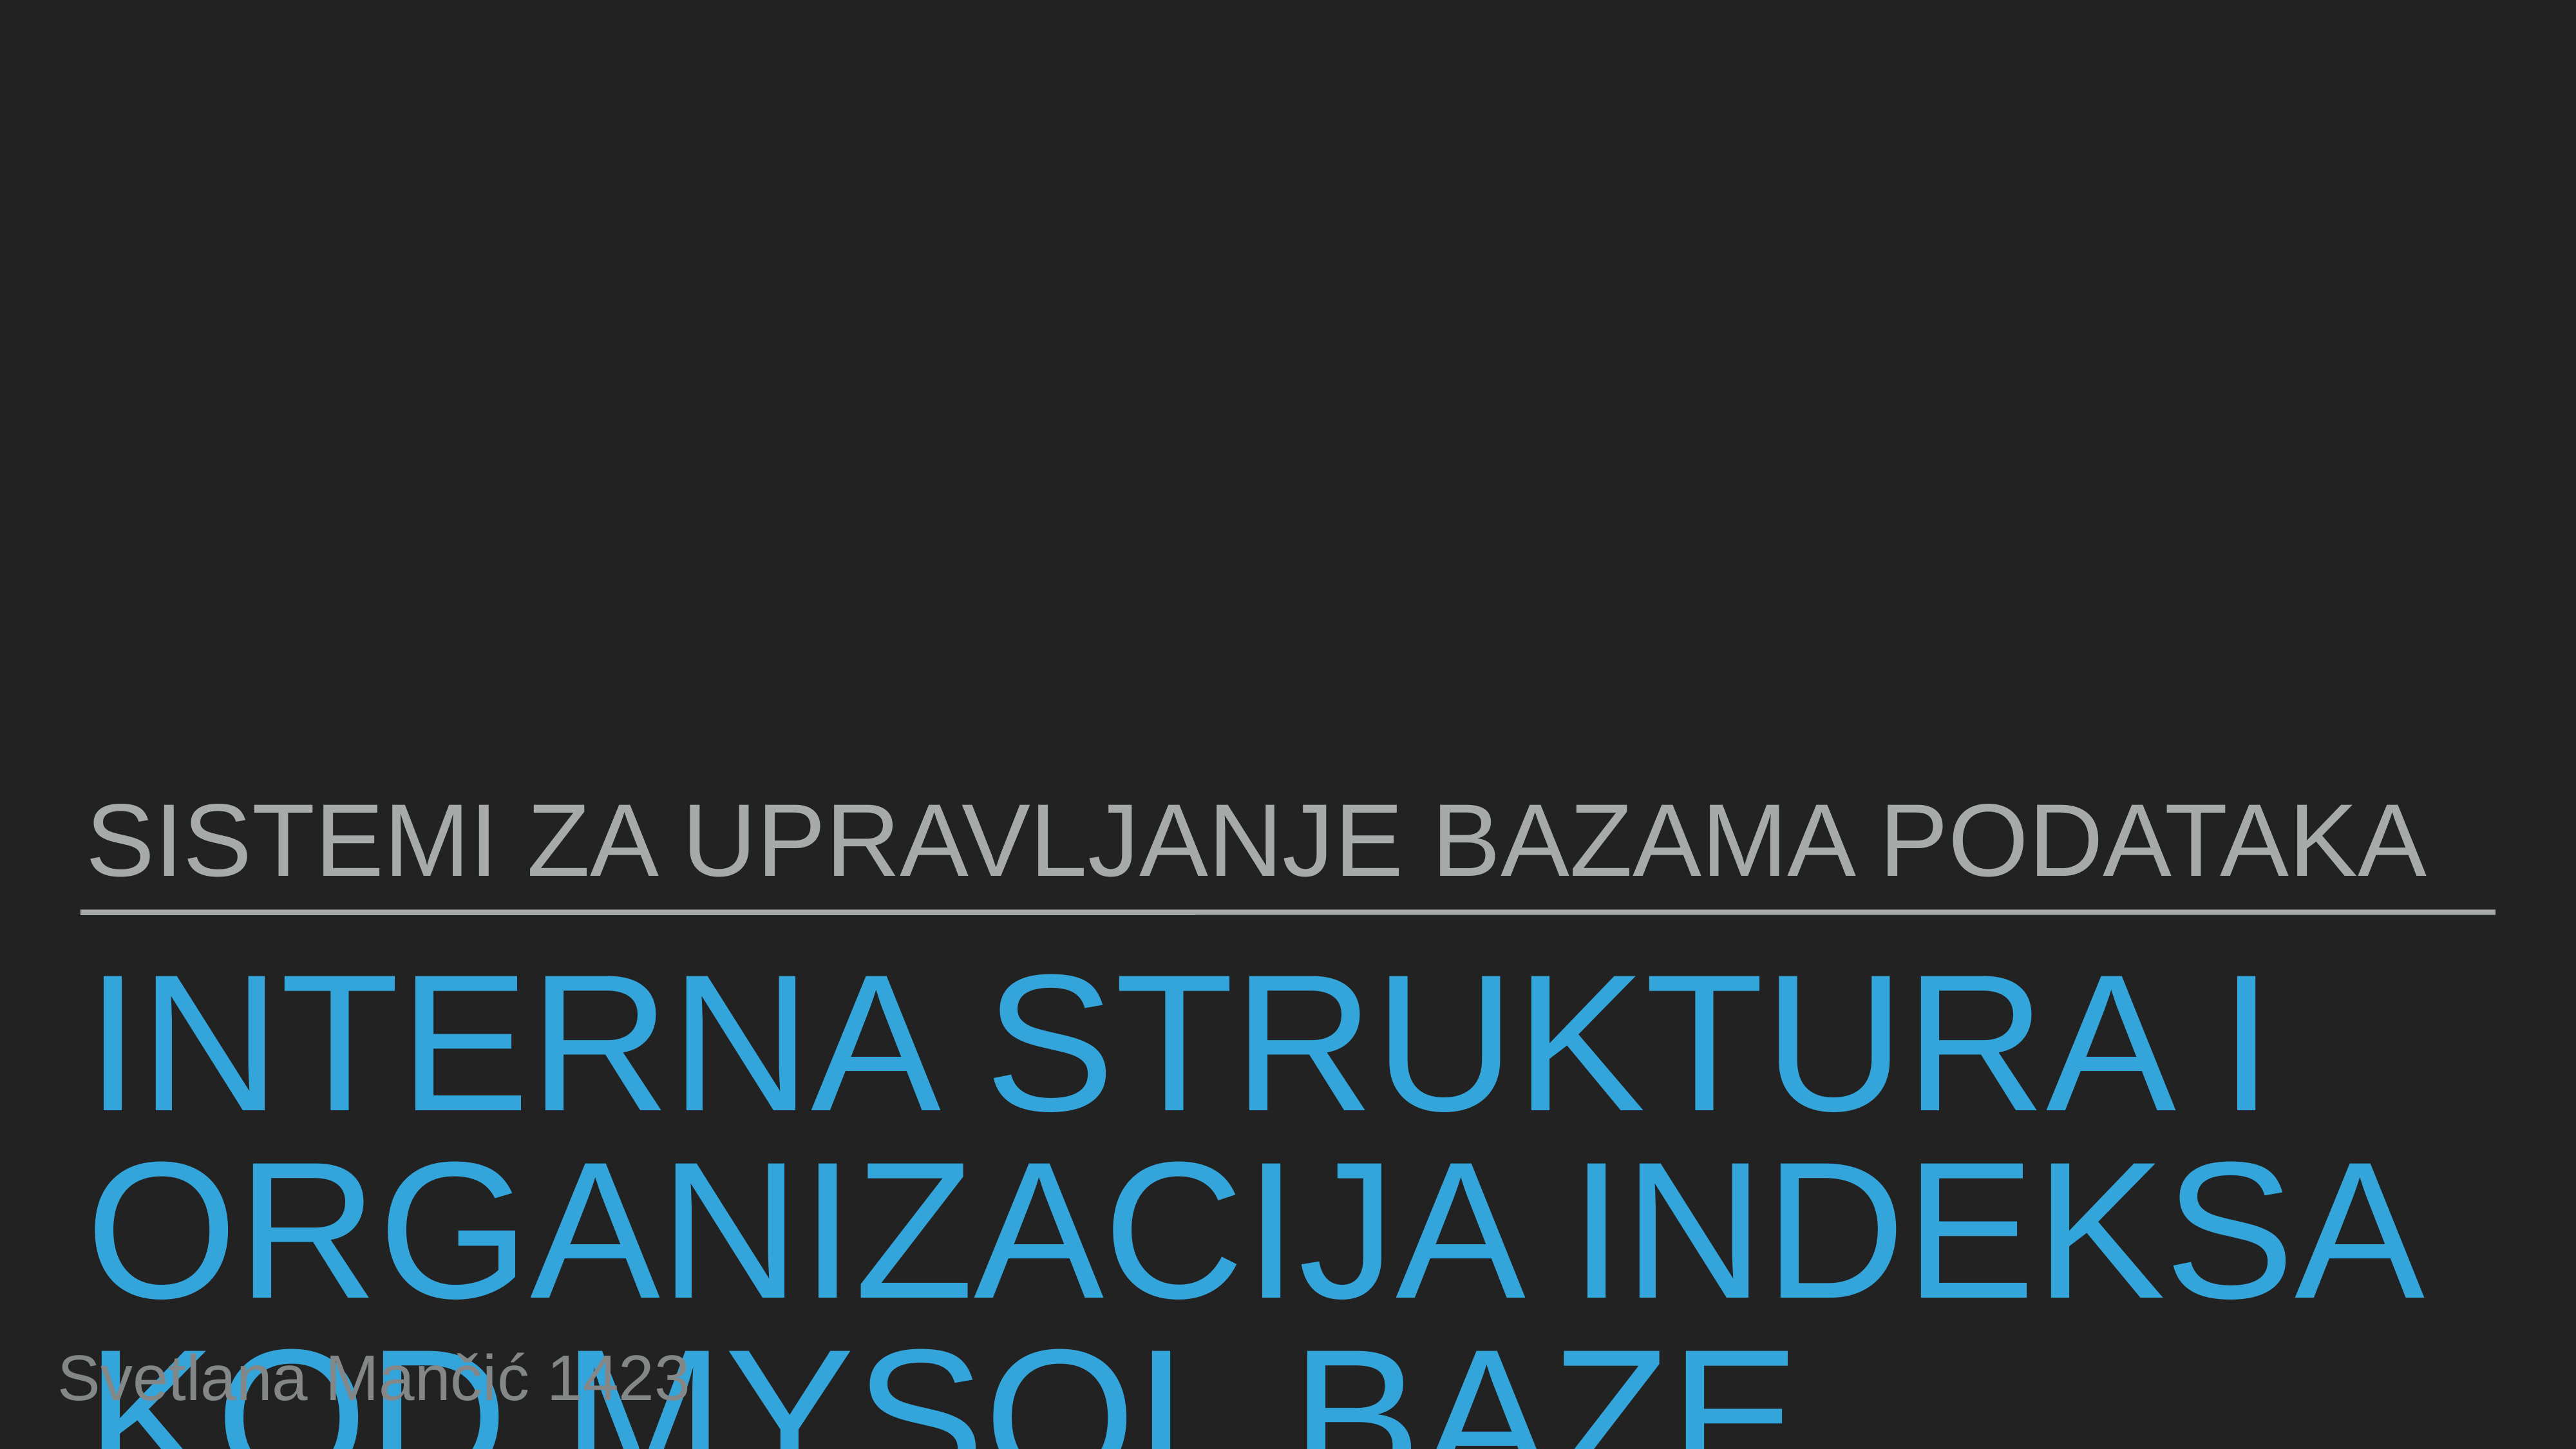

Sistemi za upravljanje bazama podataka
# Interna struktura i organizacija indeksa kod Mysql baze podataka
Svetlana Mančić 1423